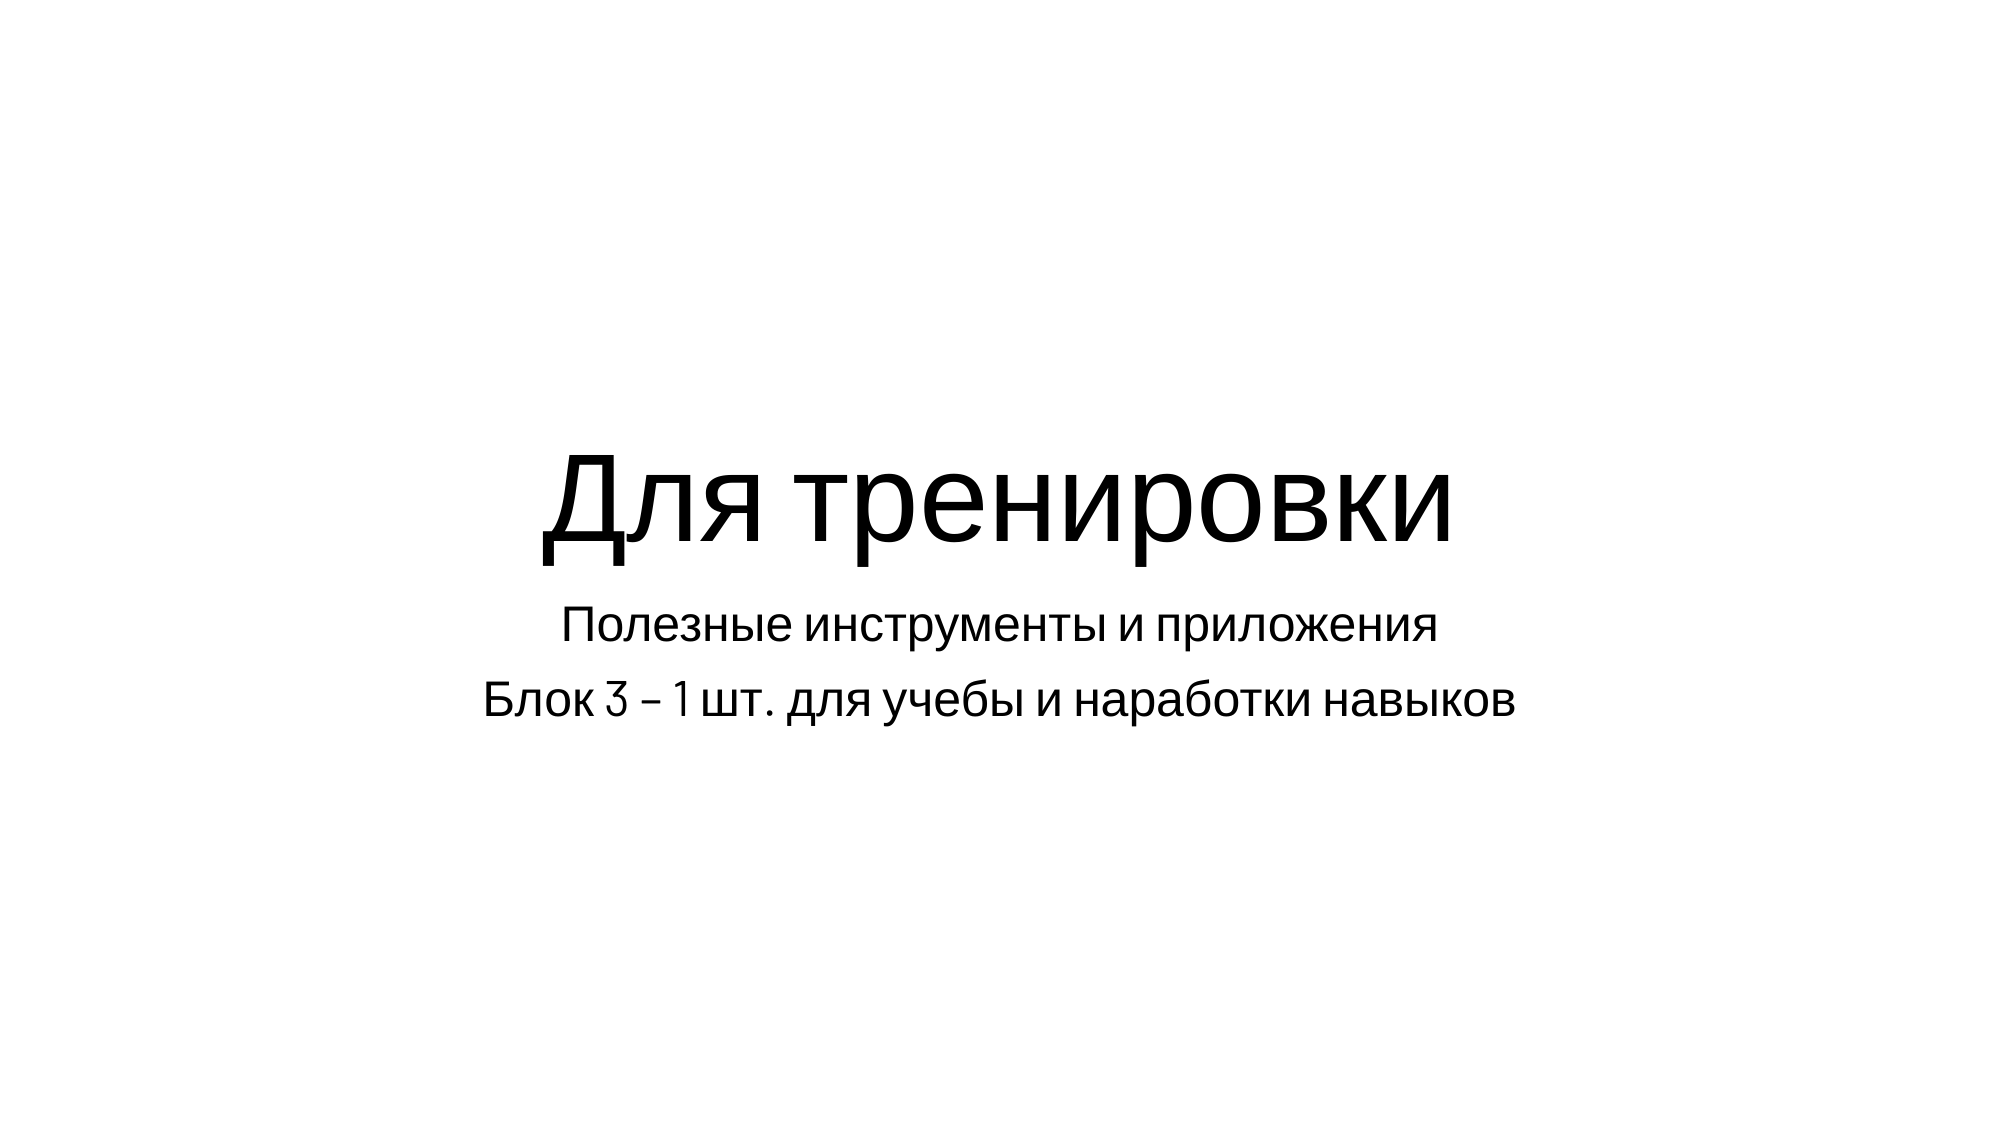

# Для тренировки
Полезные инструменты и приложения
Блок 3 – 1 шт. для учебы и наработки навыков